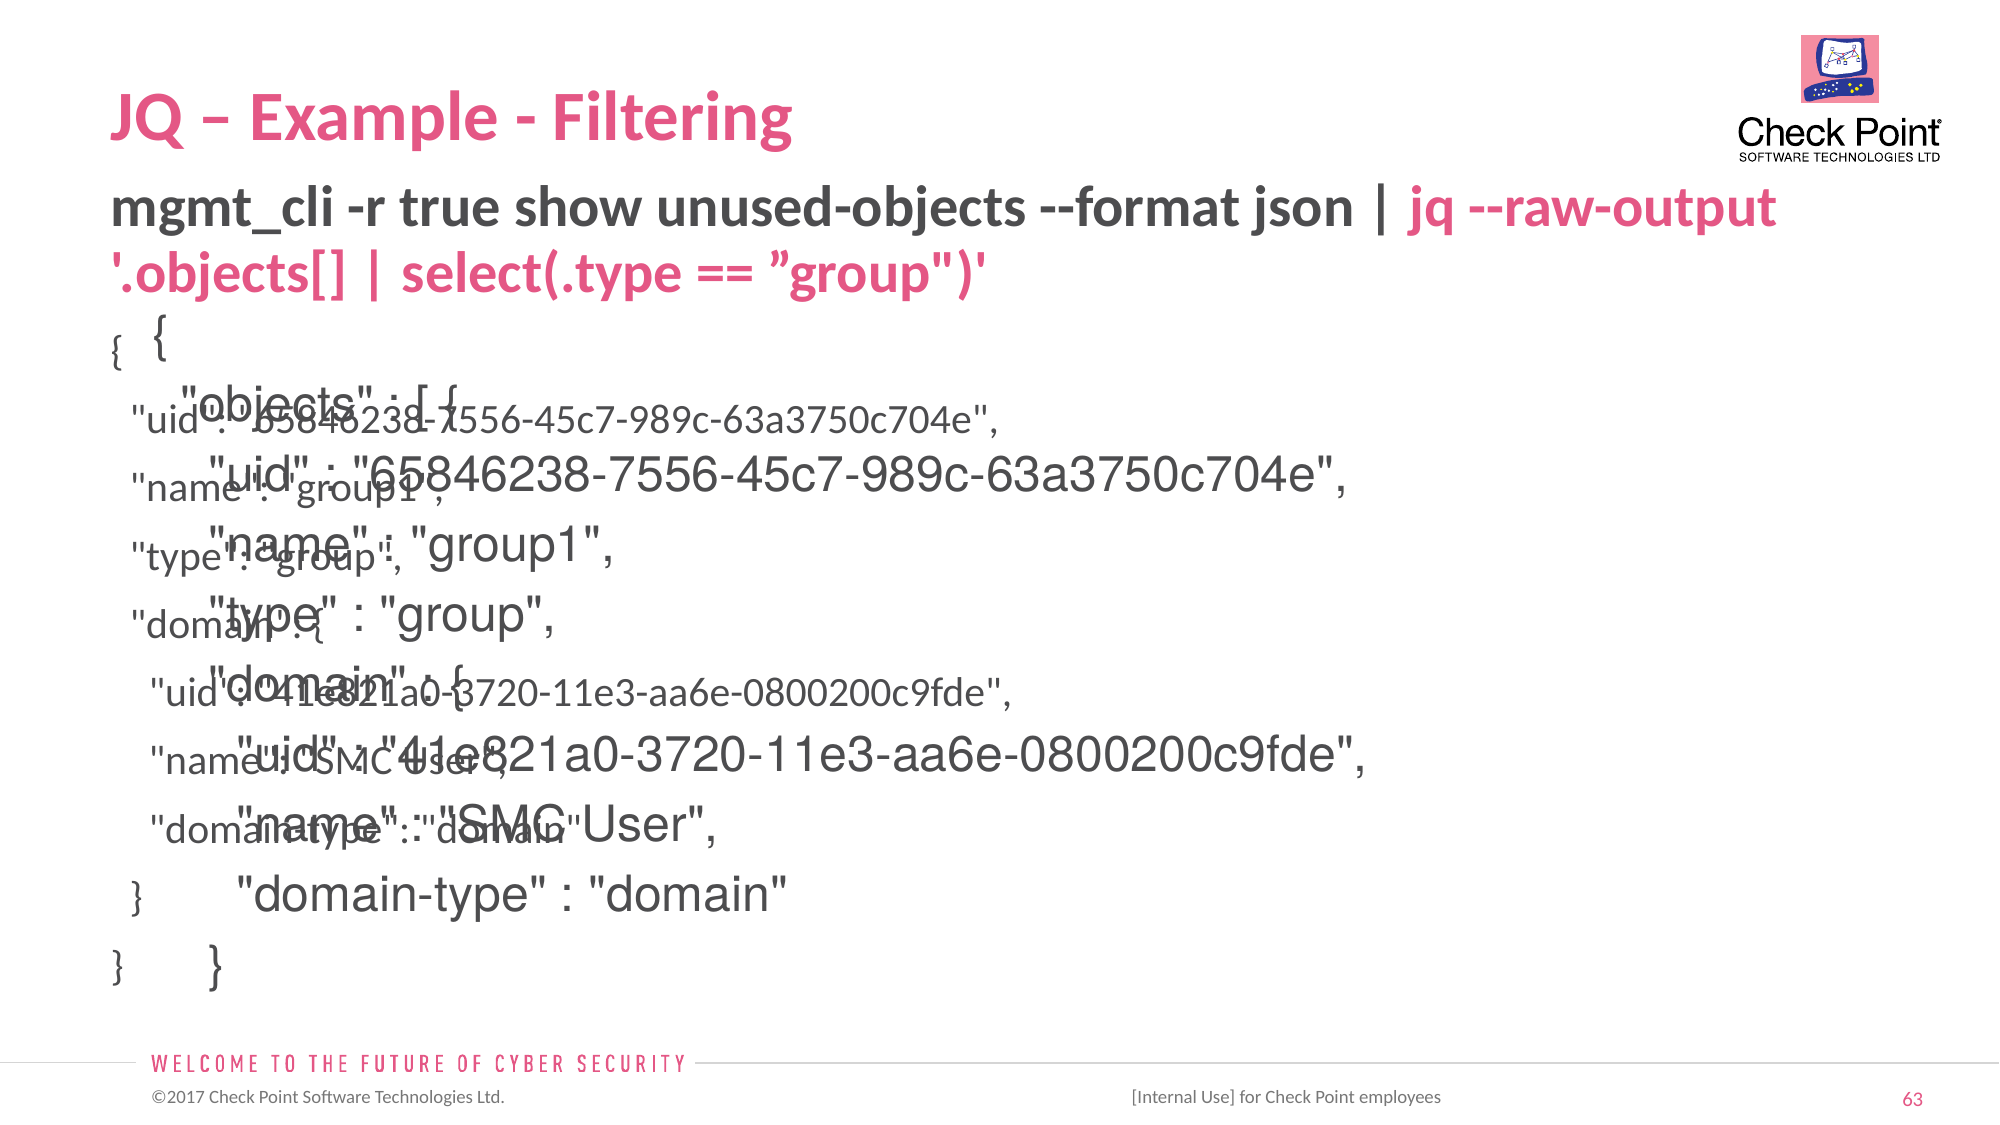

# JQ – Example - Filtering
mgmt_cli -r true show unused-objects --format json | jq --raw-output '.objects[] | select(.type == ”group")'
{
  "uid": "65846238-7556-45c7-989c-63a3750c704e",
  "name": "group1",
  "type": "group",
  "domain": {
    "uid": "41e821a0-3720-11e3-aa6e-0800200c9fde",
    "name": "SMC User",
    "domain-type": "domain"
  }
}

{
  "objects" : [ {
    "uid" : "65846238-7556-45c7-989c-63a3750c704e",
    "name" : "group1",
    "type" : "group",
    "domain" : {
      "uid" : "41e821a0-3720-11e3-aa6e-0800200c9fde",
      "name" : "SMC User",
      "domain-type" : "domain"
    }

 [Internal Use] for Check Point employees​